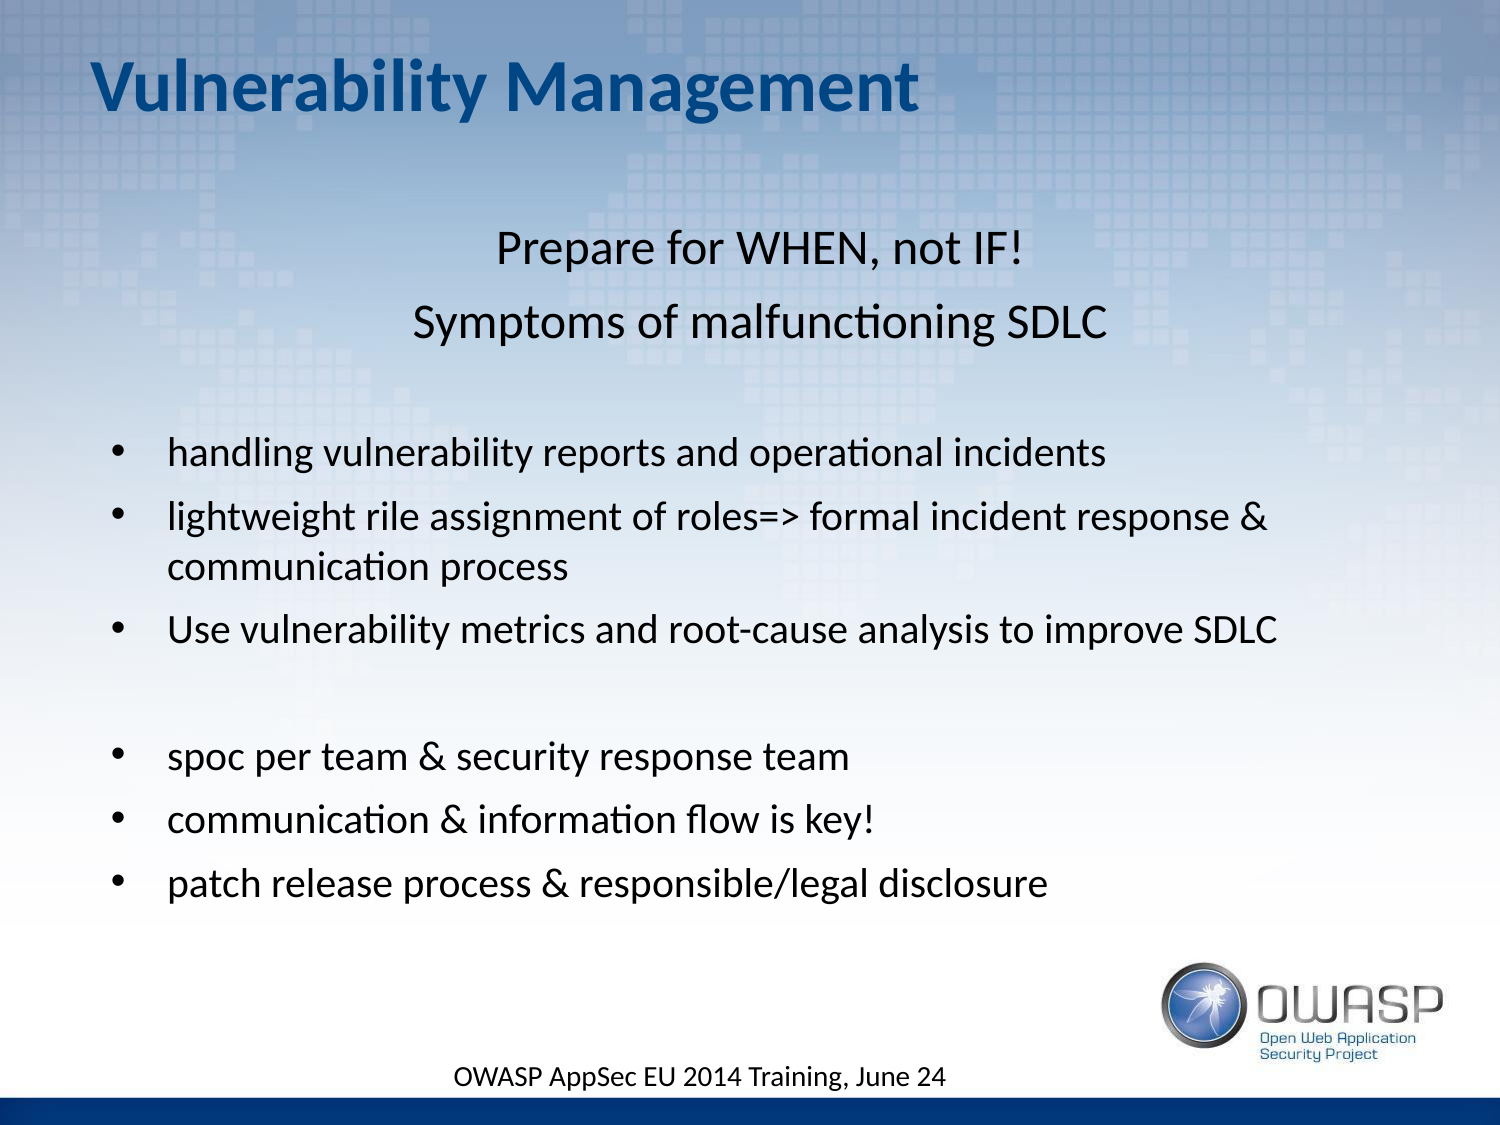

# Vulnerability Management

Prepare for WHEN, not IF!
Symptoms of malfunctioning SDLC

handling vulnerability reports and operational incidents
lightweight rile assignment of roles=> formal incident response & communication process
Use vulnerability metrics and root-cause analysis to improve SDLC

spoc per team & security response team
communication & information flow is key!
patch release process & responsible/legal disclosure

OWASP AppSec EU 2014 Training, June 24